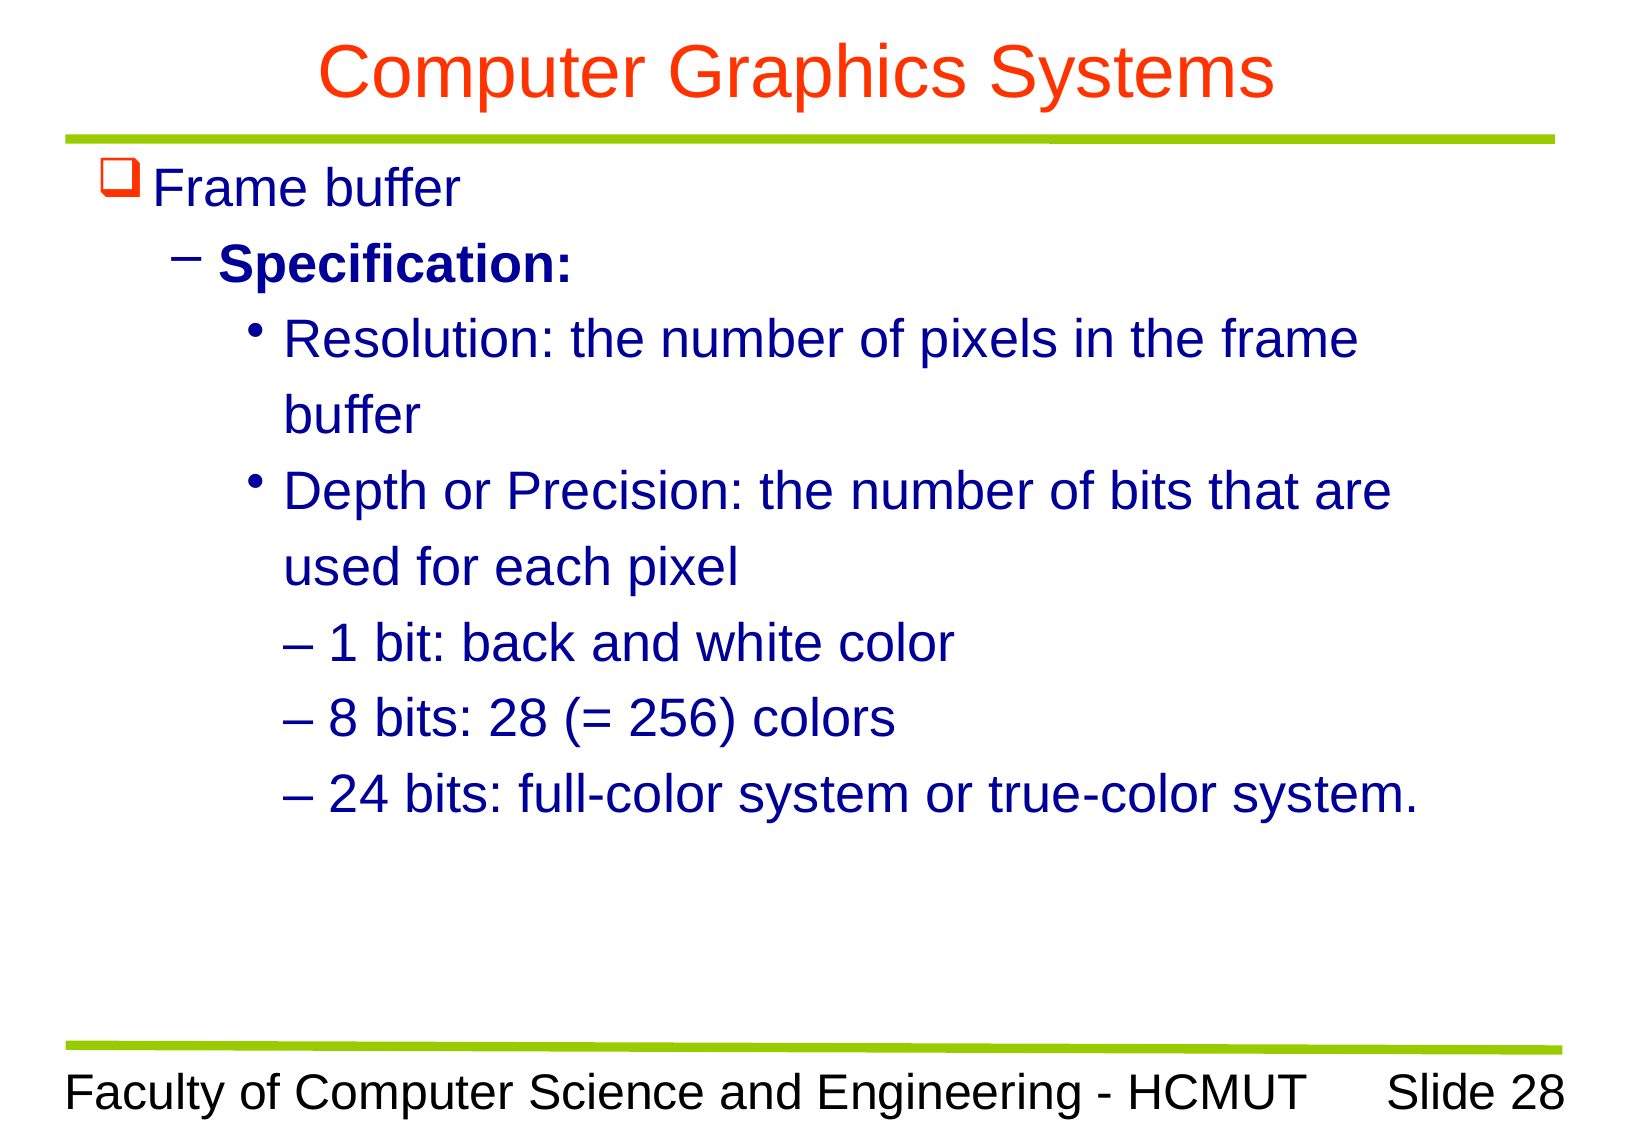

# Computer Graphics Systems
Frame buffer
Specification:
Resolution: the number of pixels in the frame
	buffer
Depth or Precision: the number of bits that are
	used for each pixel
	– 1 bit: back and white color
	– 8 bits: 28 (= 256) colors
	– 24 bits: full-color system or true-color system.